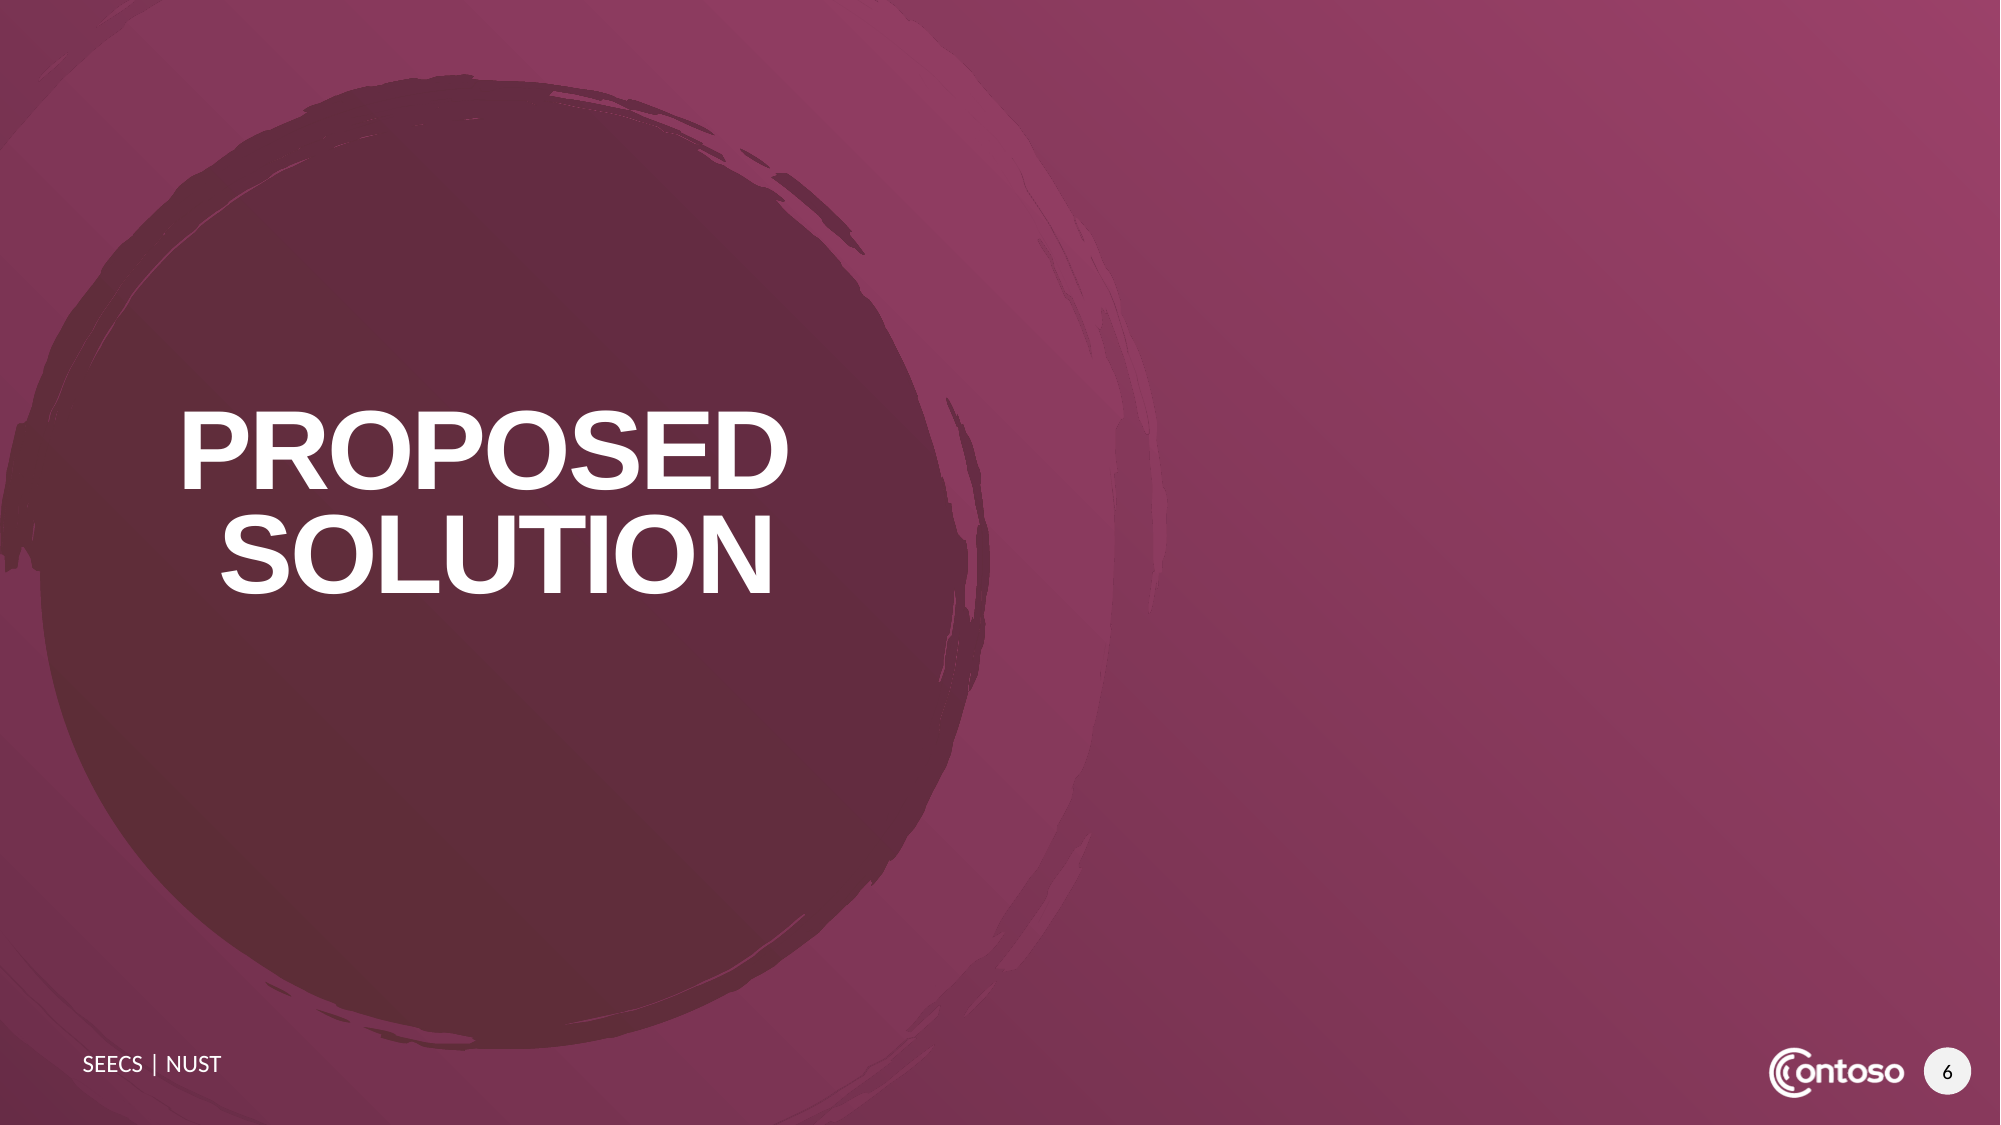

# Proposed  Solution
SEECS | NUST
6